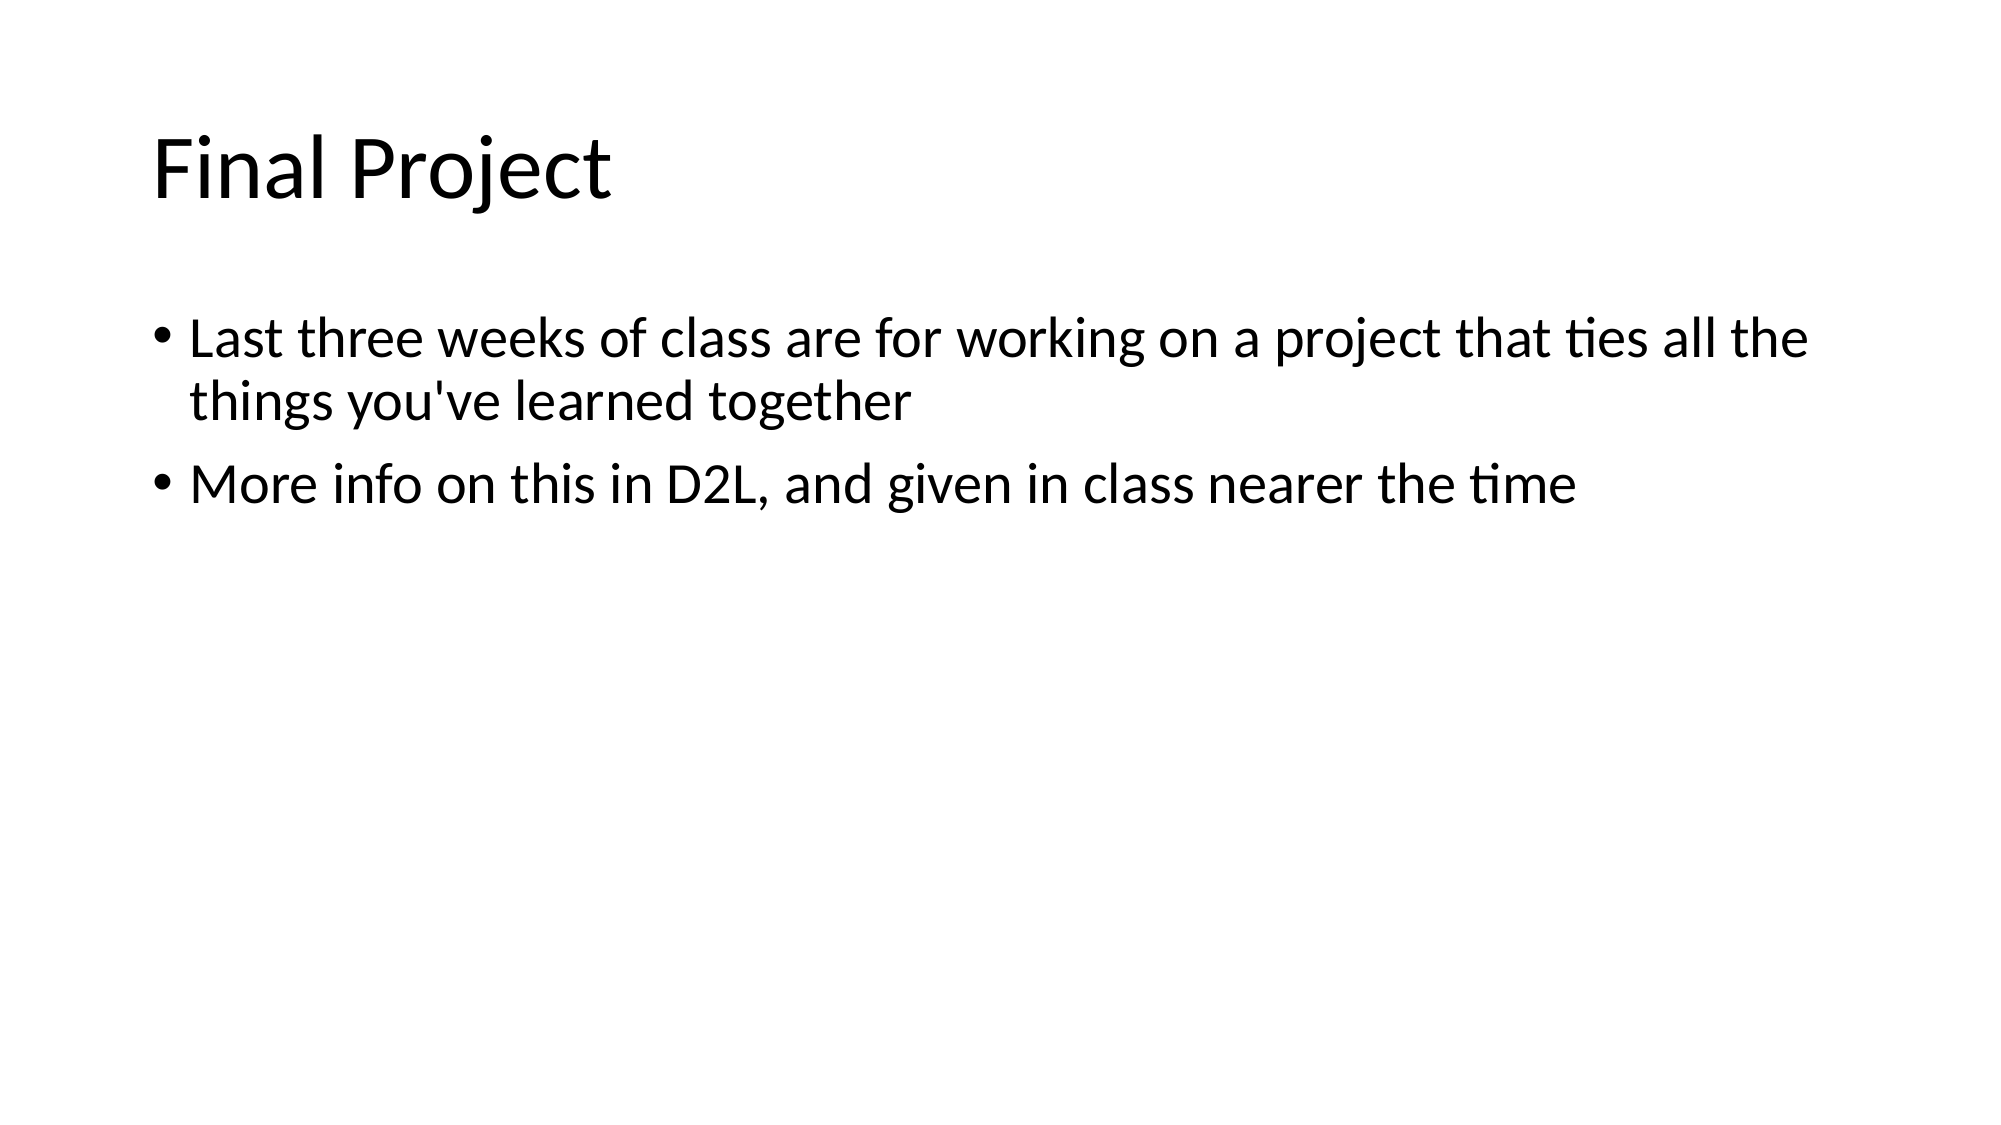

# Final Project
Last three weeks of class are for working on a project that ties all the things you've learned together
More info on this in D2L, and given in class nearer the time